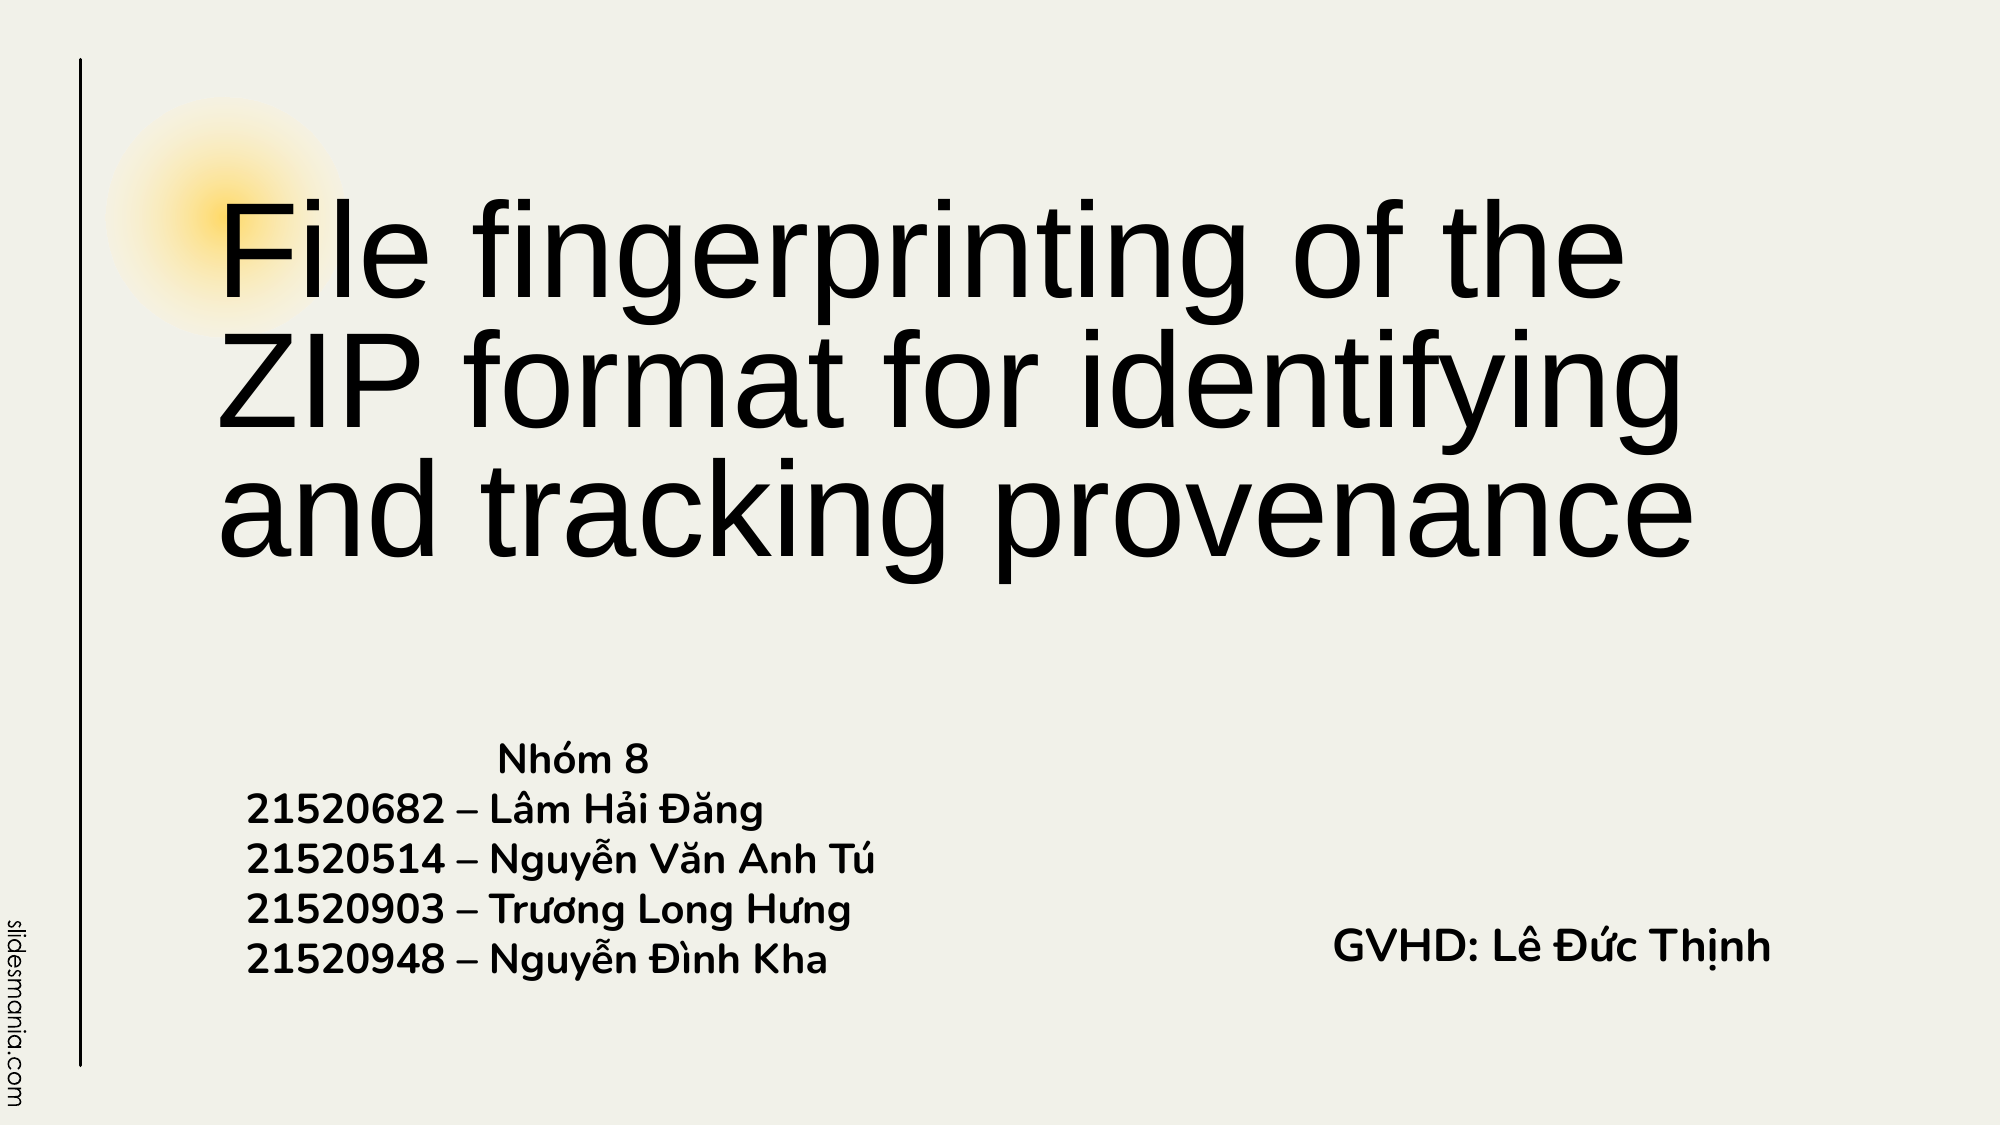

# File fingerprinting of the ZIP format for identifying and tracking provenance
	         Nhóm 8
21520682 – Lâm Hải Đăng
21520514 – Nguyễn Văn Anh Tú
21520903 – Trương Long Hưng
21520948 – Nguyễn Đình Kha

GVHD: Lê Đức Thịnh